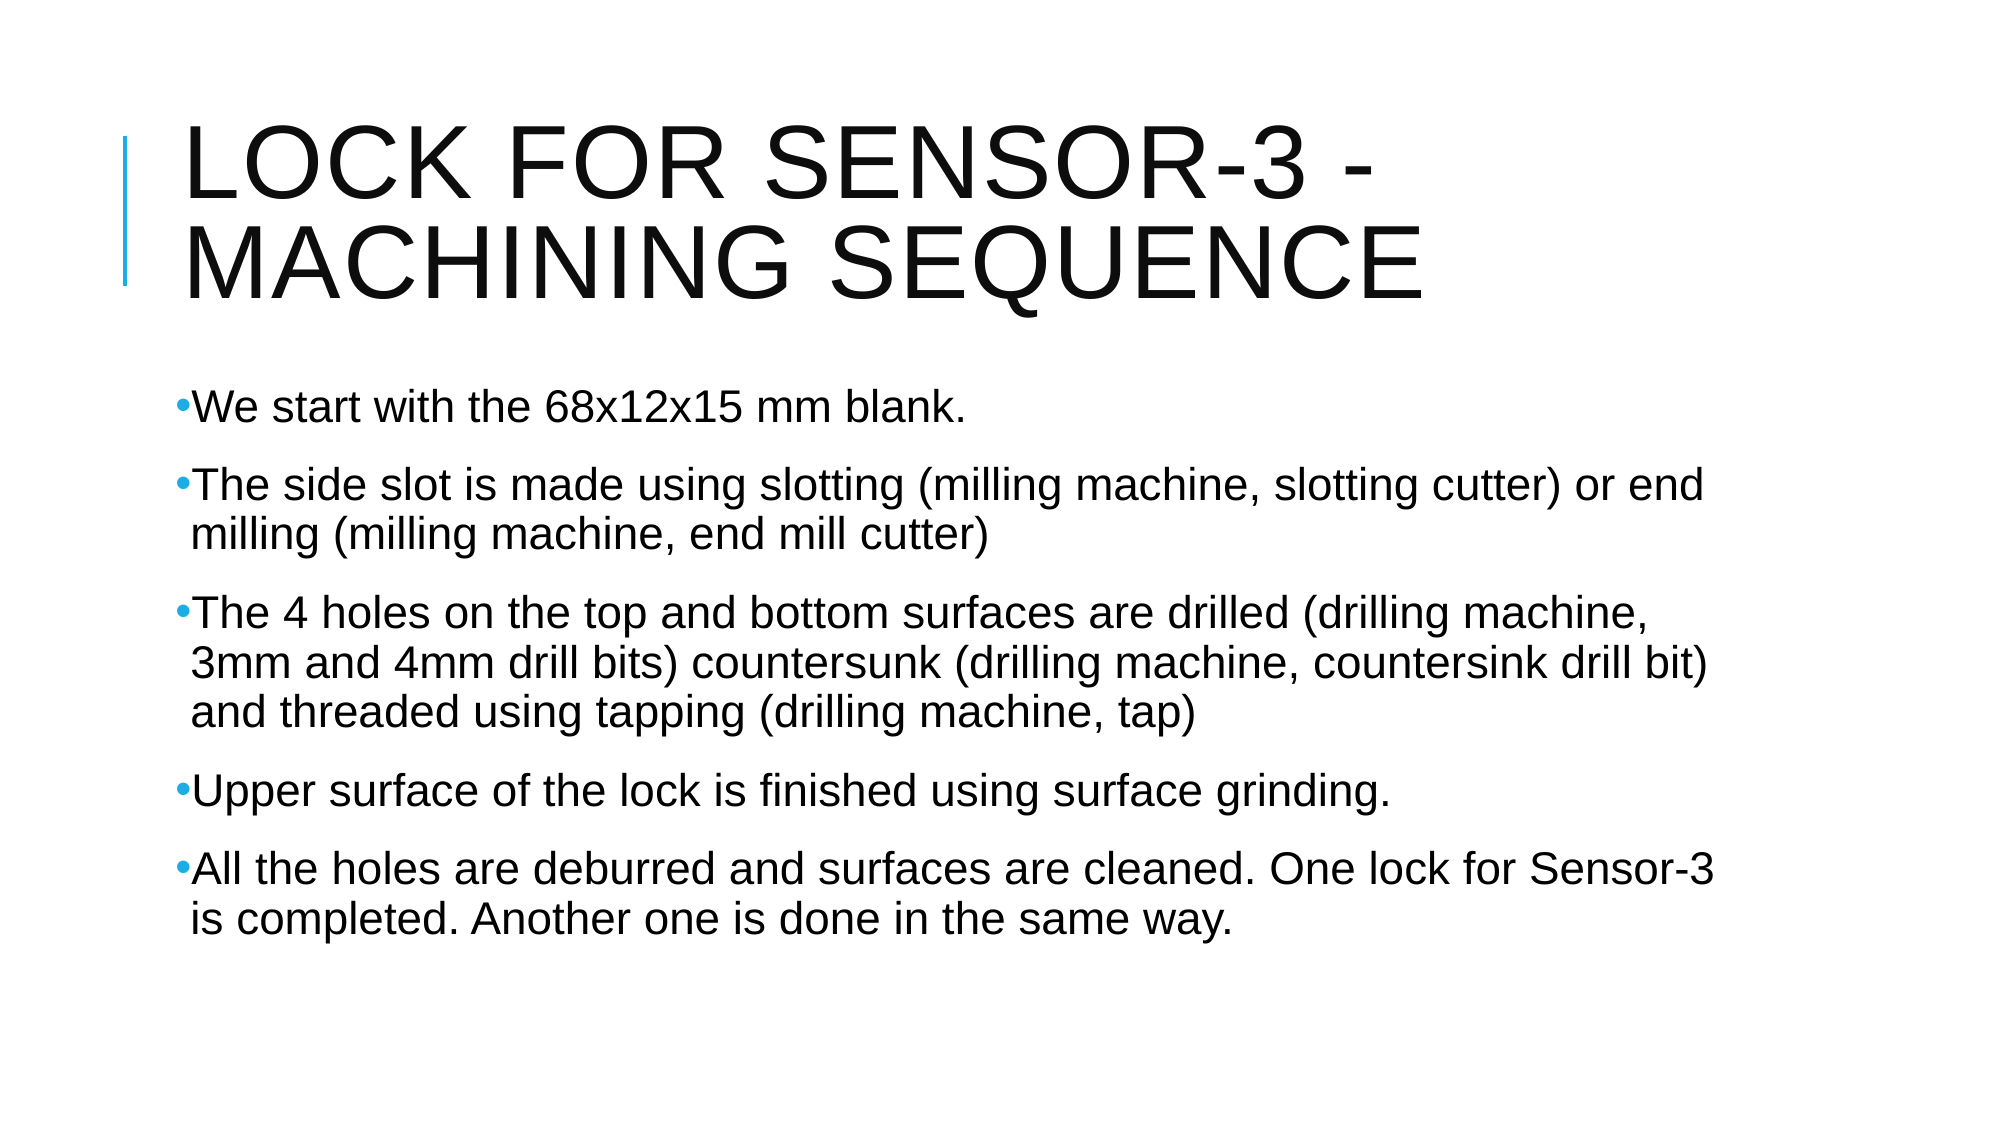

# Lock for Sensor-3 - Machining sequence
We start with the 68x12x15 mm blank.
The side slot is made using slotting (milling machine, slotting cutter) or end milling (milling machine, end mill cutter)
The 4 holes on the top and bottom surfaces are drilled (drilling machine, 3mm and 4mm drill bits) countersunk (drilling machine, countersink drill bit) and threaded using tapping (drilling machine, tap)
Upper surface of the lock is finished using surface grinding.
All the holes are deburred and surfaces are cleaned. One lock for Sensor-3 is completed. Another one is done in the same way.